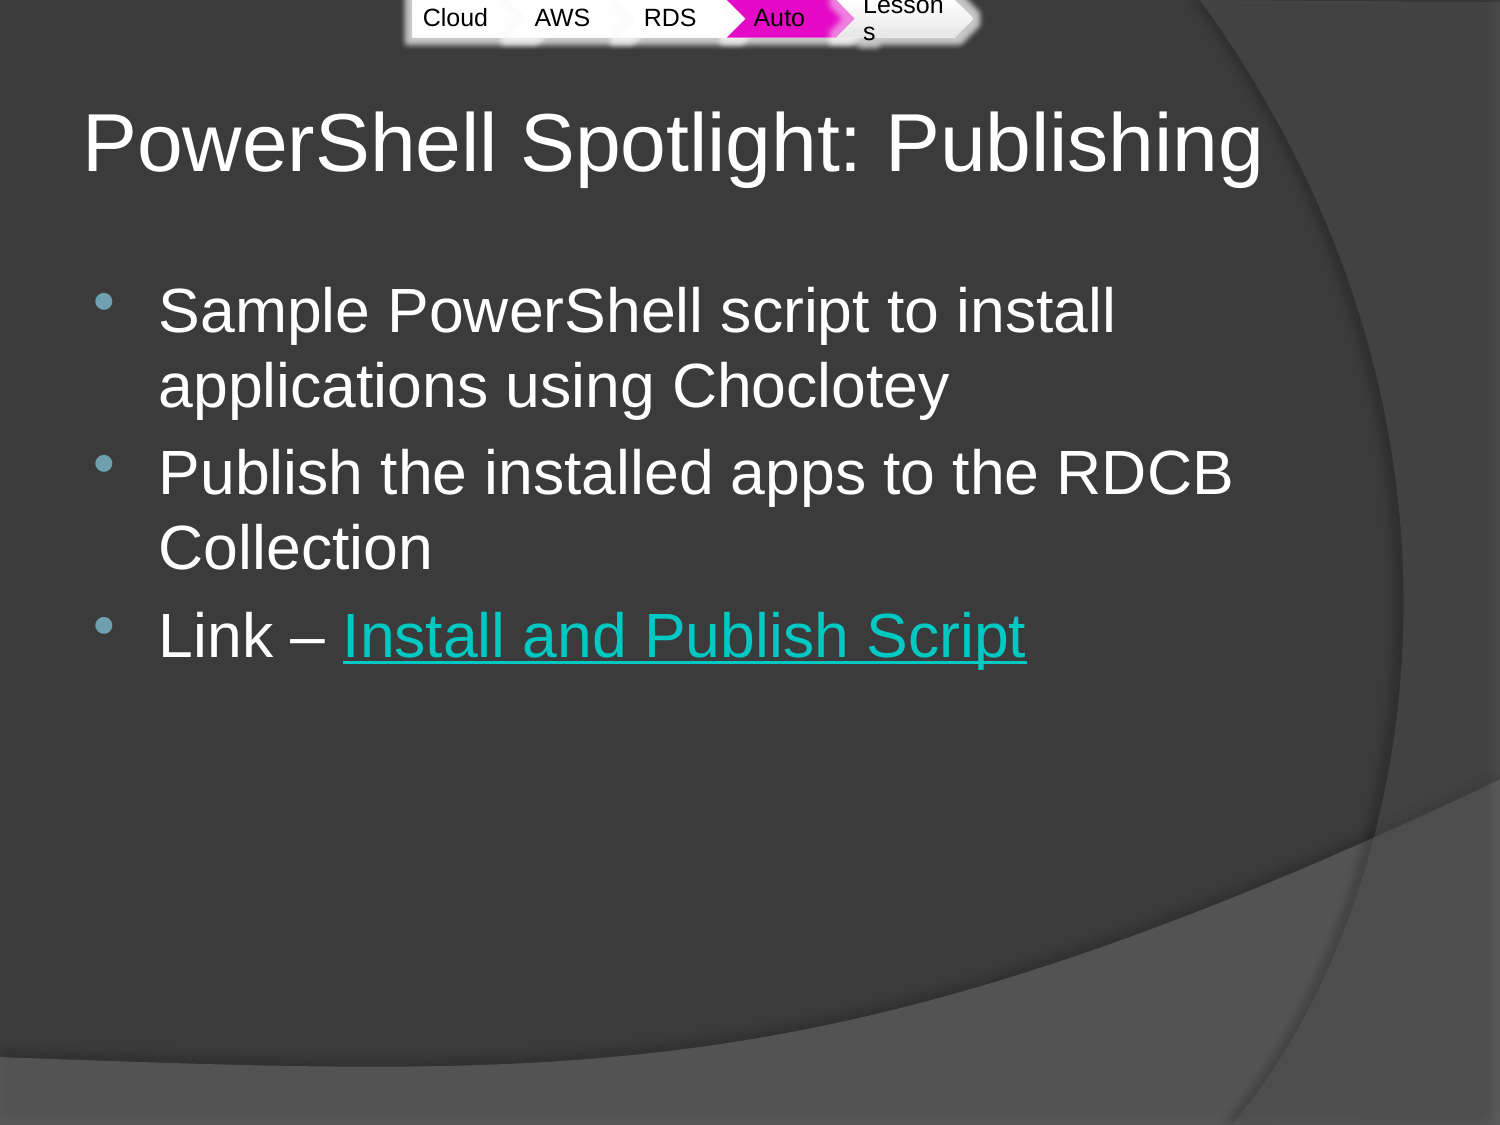

Cloud
AWS
RDS
Auto
Lessons
# PowerShell Spotlight: Publishing
Sample PowerShell script to install applications using Choclotey
Publish the installed apps to the RDCB Collection
Link – Install and Publish Script